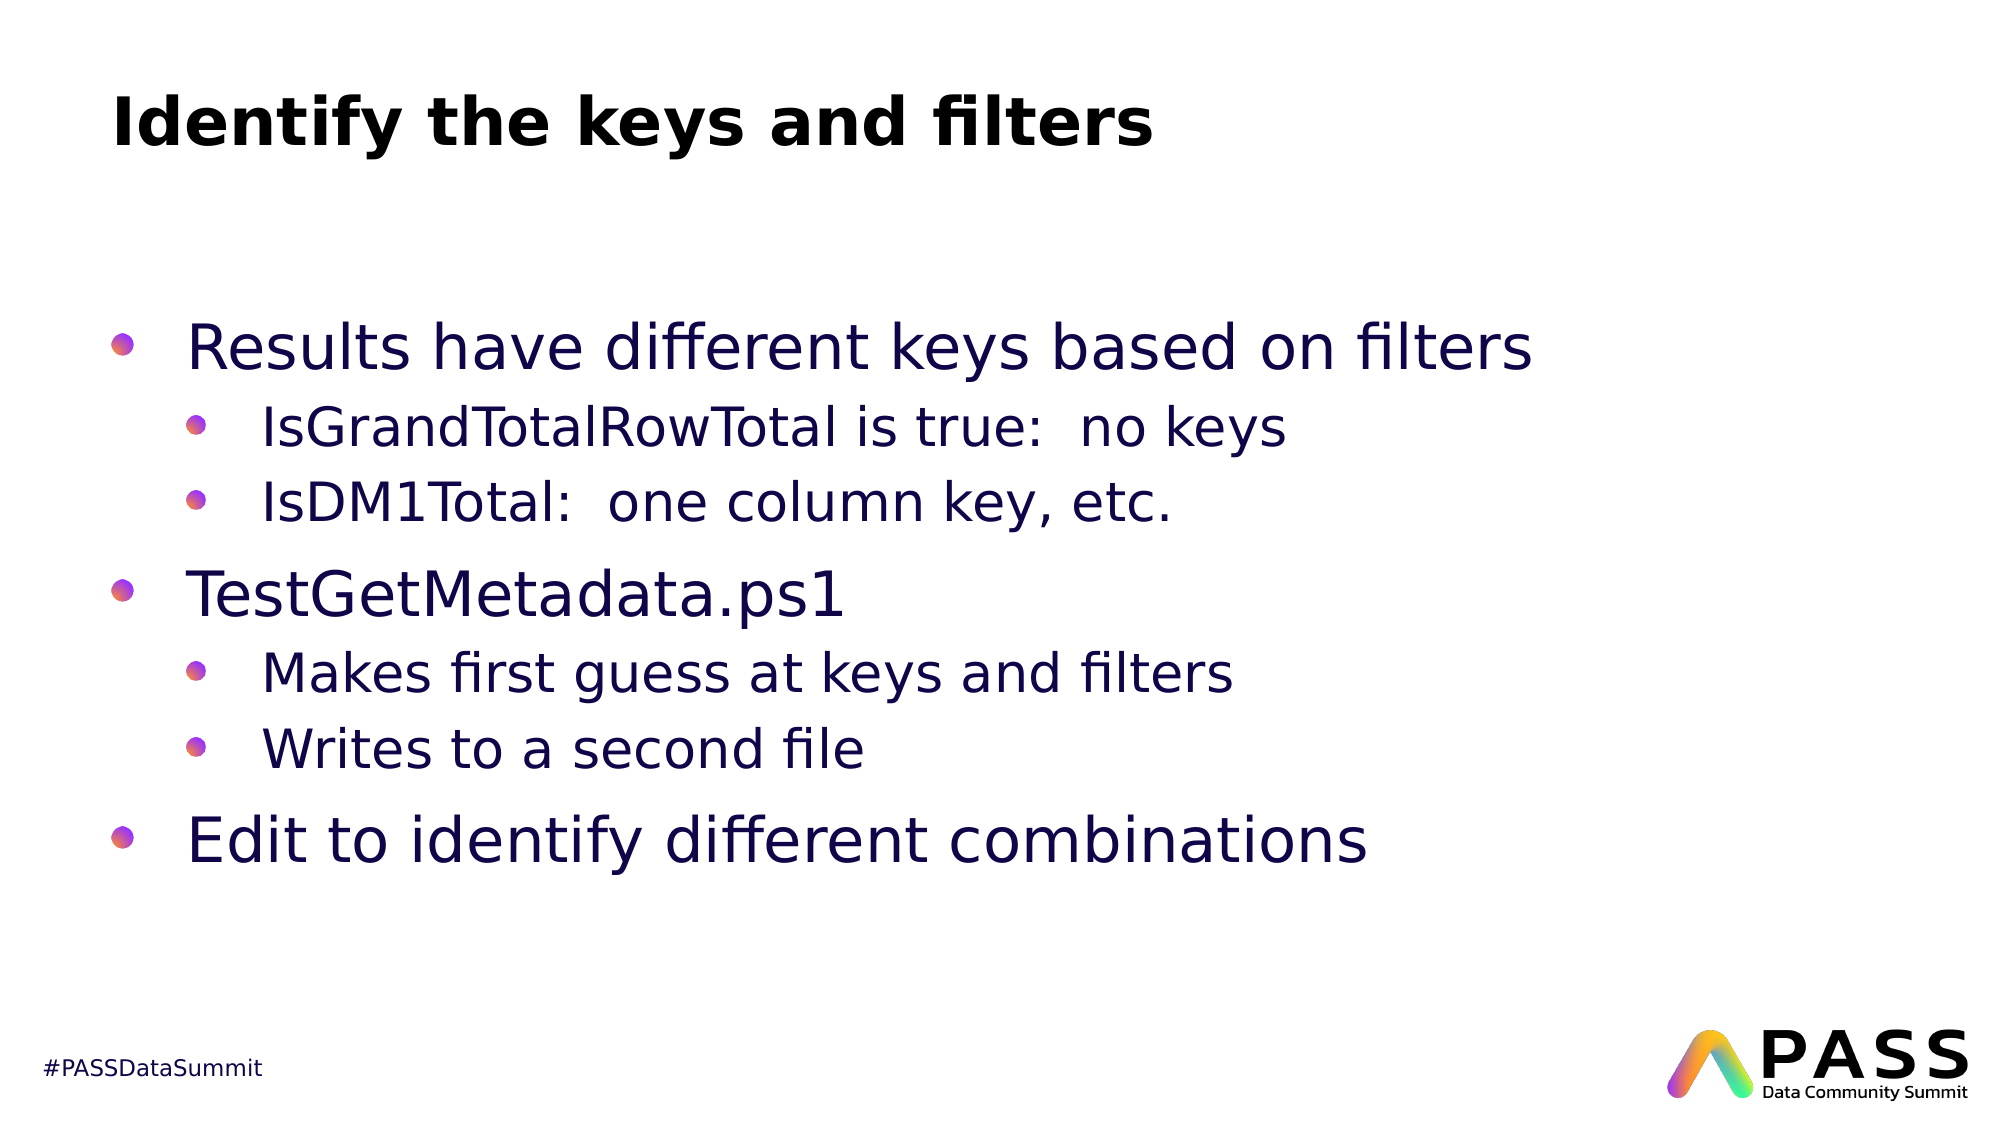

# Identify the keys and filters
Results have different keys based on filters
IsGrandTotalRowTotal is true:  no keys
IsDM1Total:  one column key, etc.
TestGetMetadata.ps1
Makes first guess at keys and filters
Writes to a second file
Edit to identify different combinations